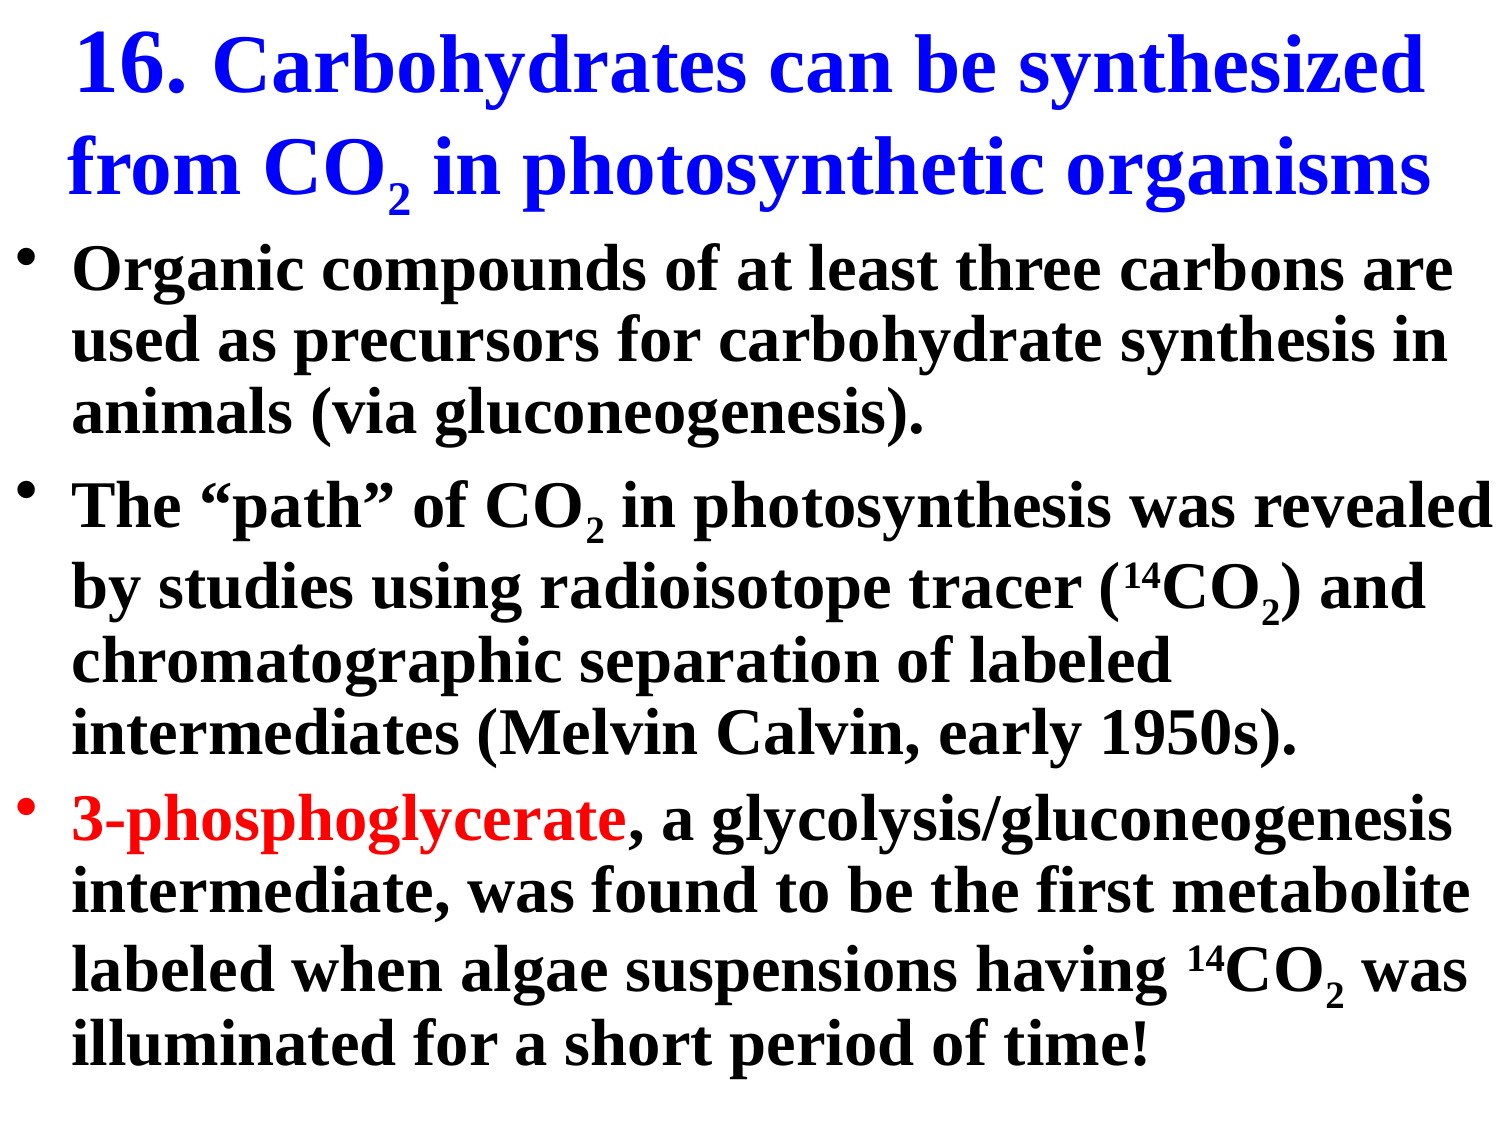

# 16. Carbohydrates can be synthesized from CO2 in photosynthetic organisms
Organic compounds of at least three carbons are used as precursors for carbohydrate synthesis in animals (via gluconeogenesis).
The “path” of CO2 in photosynthesis was revealed by studies using radioisotope tracer (14CO2) and chromatographic separation of labeled intermediates (Melvin Calvin, early 1950s).
3-phosphoglycerate, a glycolysis/gluconeogenesis intermediate, was found to be the first metabolite labeled when algae suspensions having 14CO2 was illuminated for a short period of time!